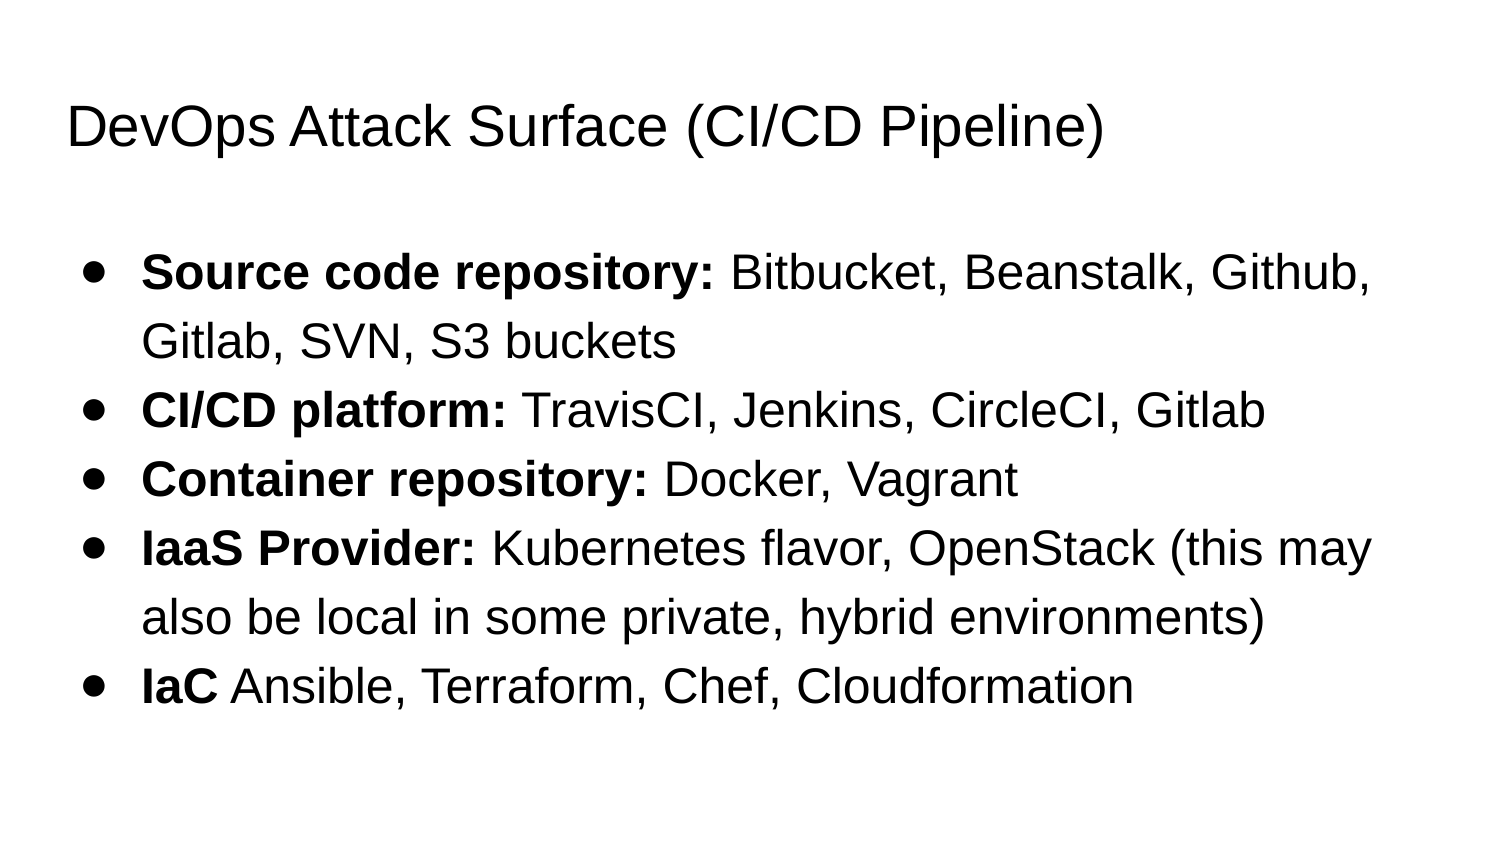

# DevOps Attack Surface (CI/CD Pipeline)
Source code repository: Bitbucket, Beanstalk, Github, Gitlab, SVN, S3 buckets
CI/CD platform: TravisCI, Jenkins, CircleCI, Gitlab
Container repository: Docker, Vagrant
IaaS Provider: Kubernetes flavor, OpenStack (this may also be local in some private, hybrid environments)
IaC Ansible, Terraform, Chef, Cloudformation